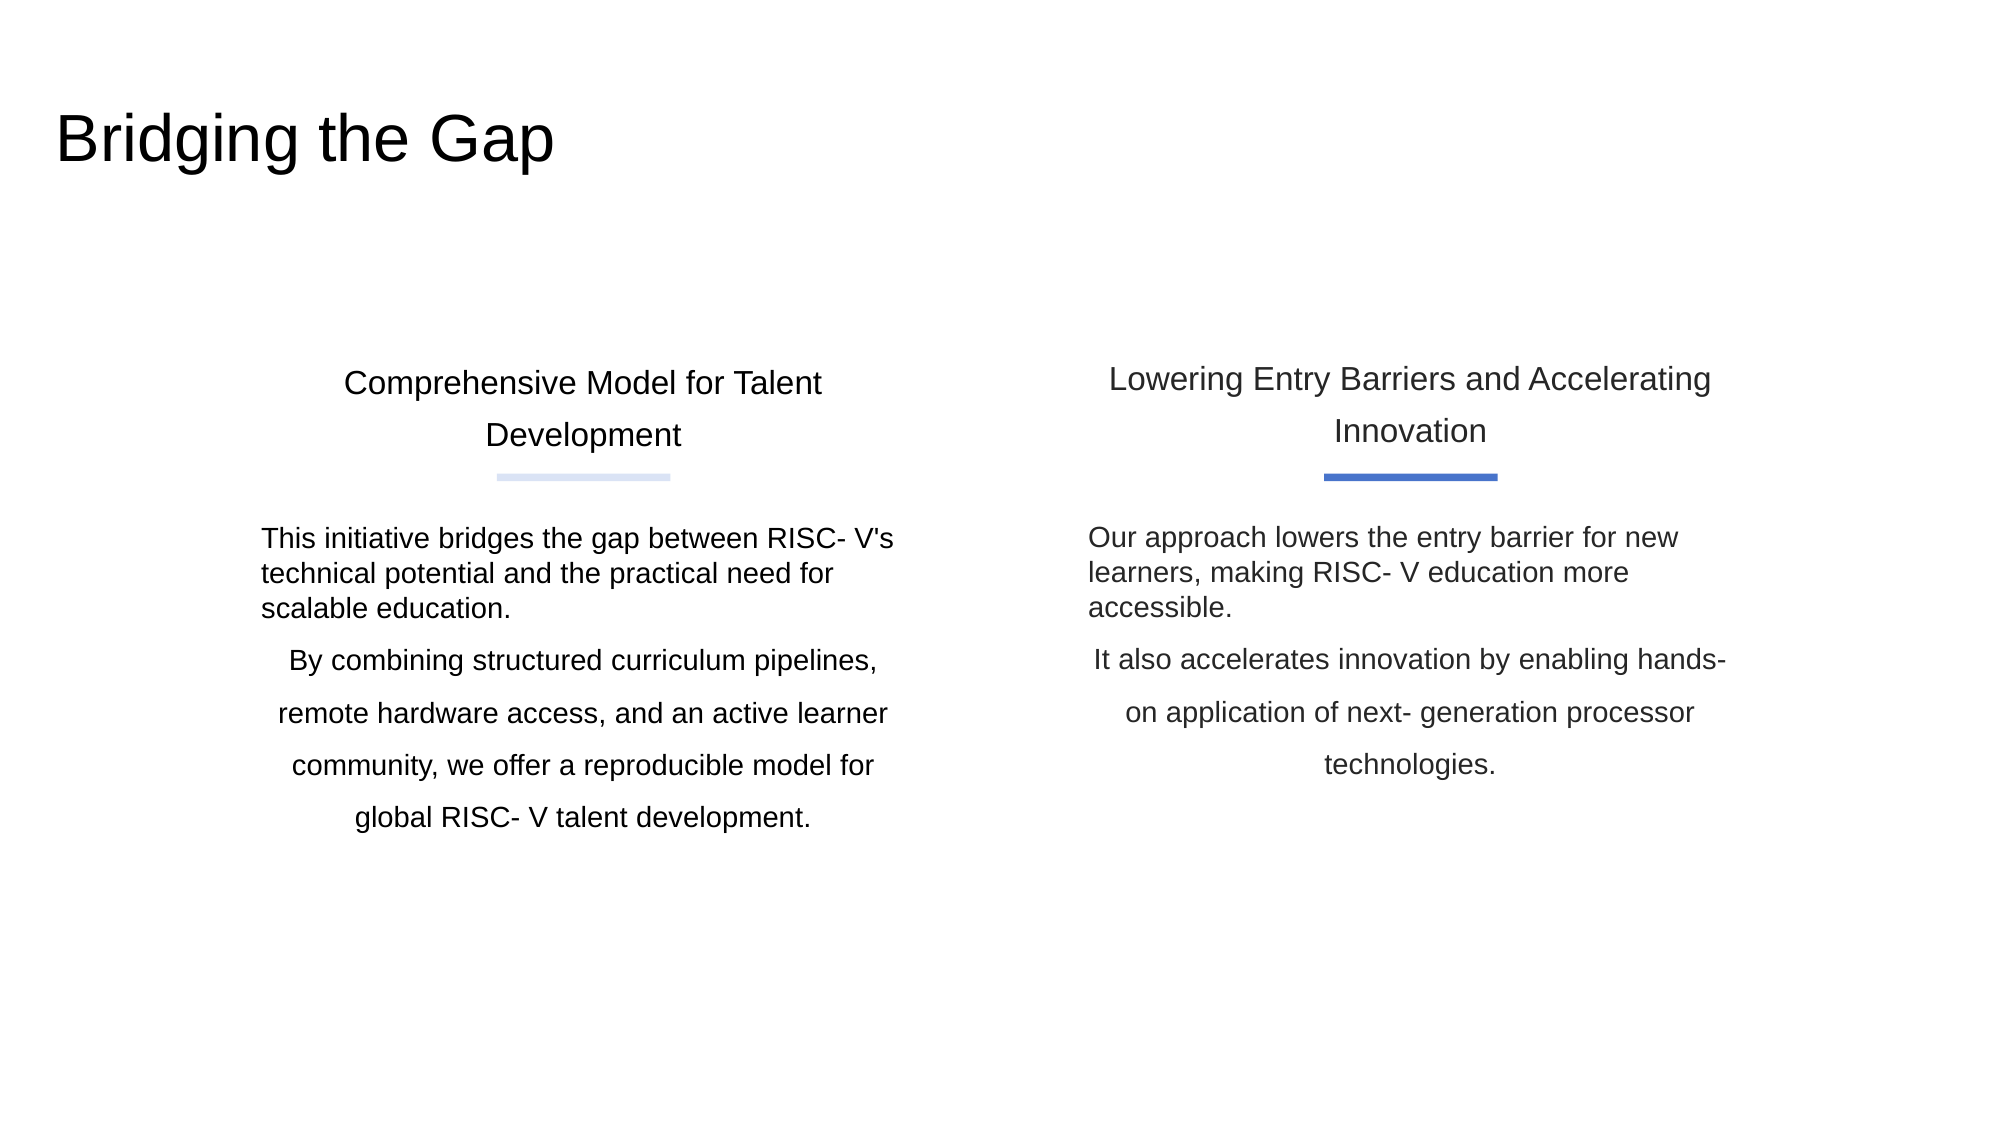

Bridging the Gap
Comprehensive Model for Talent Development
Lowering Entry Barriers and Accelerating Innovation

Our approach lowers the entry barrier for new learners, making RISC- V education more accessible.
It also accelerates innovation by enabling hands- on application of next- generation processor technologies.
This initiative bridges the gap between RISC- V's technical potential and the practical need for scalable education.
By combining structured curriculum pipelines, remote hardware access, and an active learner community, we offer a reproducible model for global RISC- V talent development.